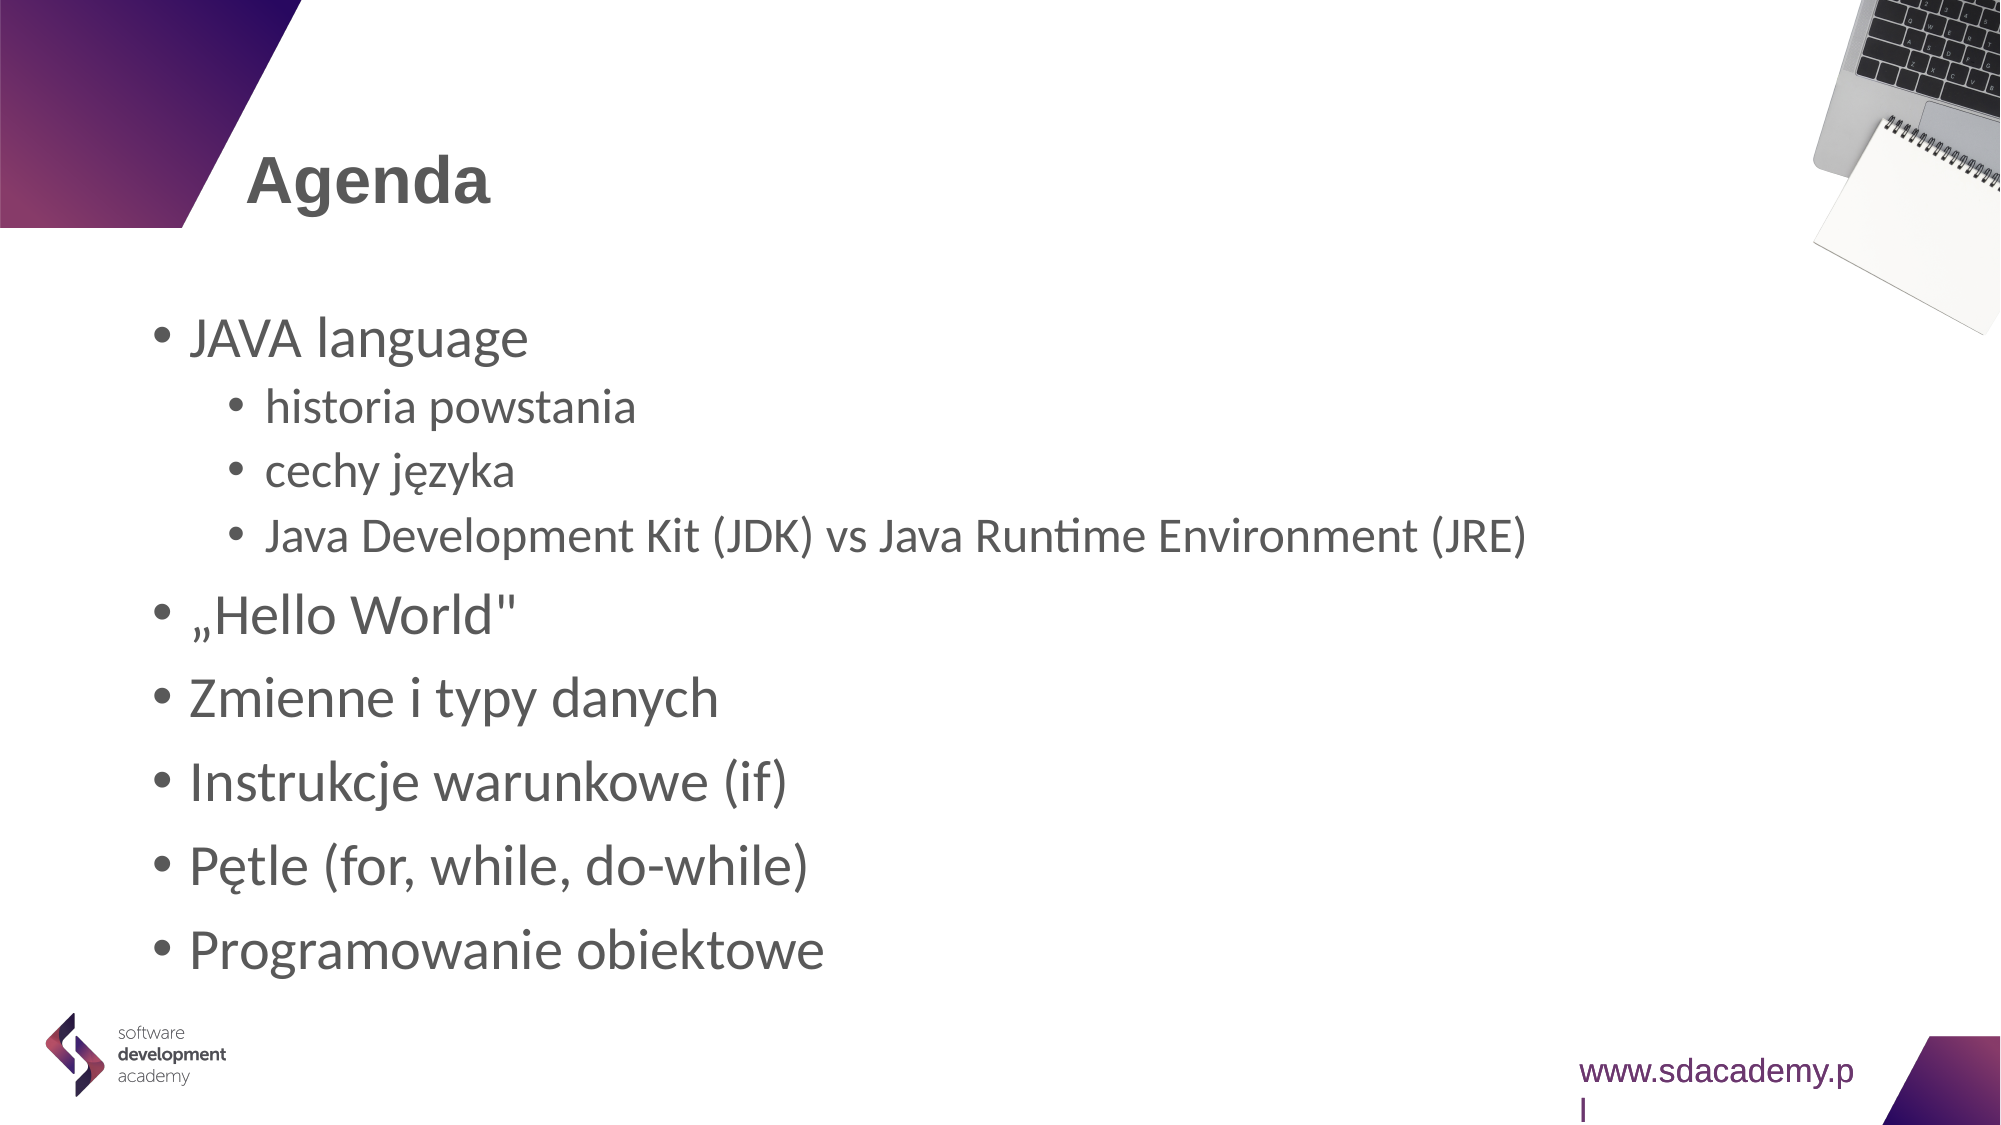

# Agenda
JAVA language
historia powstania
cechy języka
Java Development Kit (JDK) vs Java Runtime Environment (JRE)
„Hello World"
Zmienne i typy danych
Instrukcje warunkowe (if)
Pętle (for, while, do-while)
Programowanie obiektowe